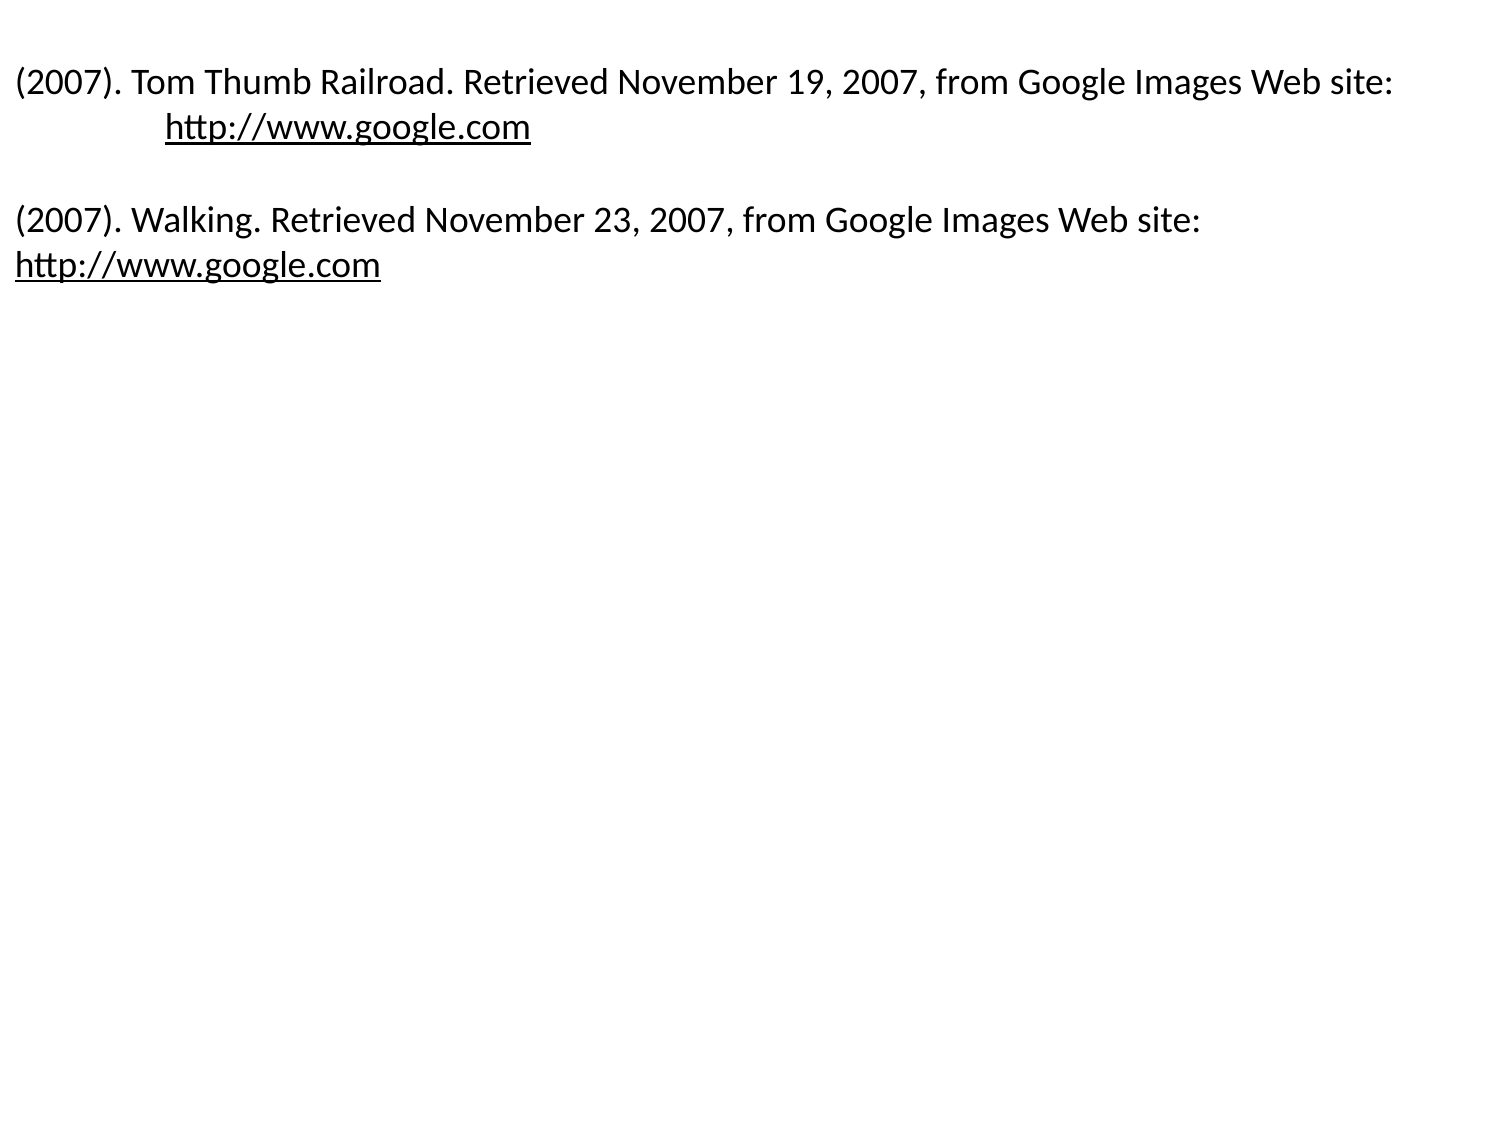

(2007). Tom Thumb Railroad. Retrieved November 19, 2007, from Google Images Web site: 	http://www.google.com

(2007). Walking. Retrieved November 23, 2007, from Google Images Web site: 	http://www.google.com